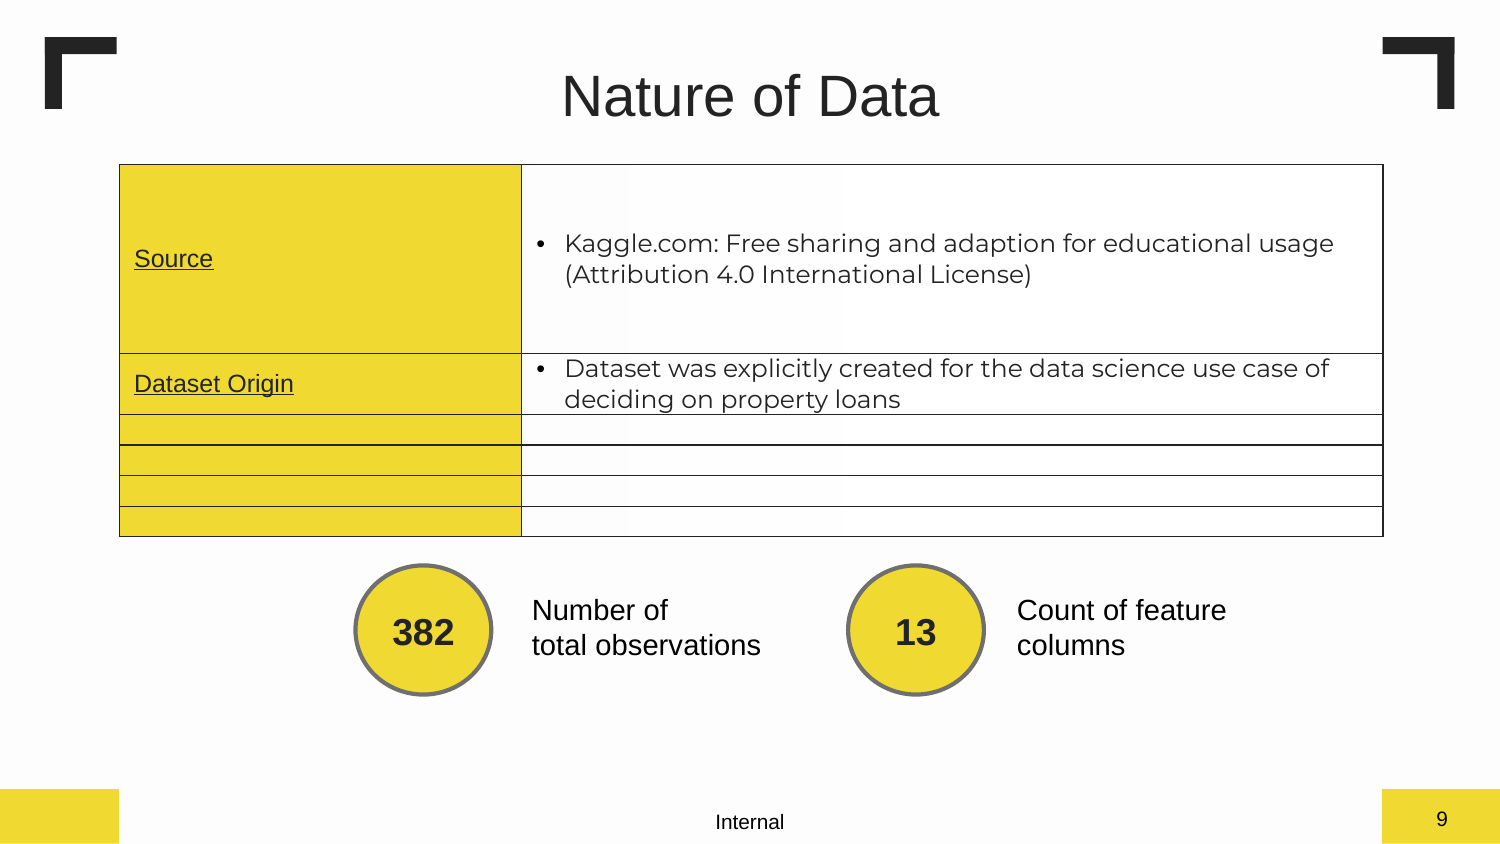

# Nature of Data
| Source | Kaggle.com: Free sharing and adaption for educational usage (Attribution 4.0 International License) |
| --- | --- |
| Dataset Origin | Dataset was explicitly created for the data science use case of deciding on property loans |
|  |  |
|  |  |
|  |  |
|  |  |

382
13
Number of
total observations
Count of feature
columns

9